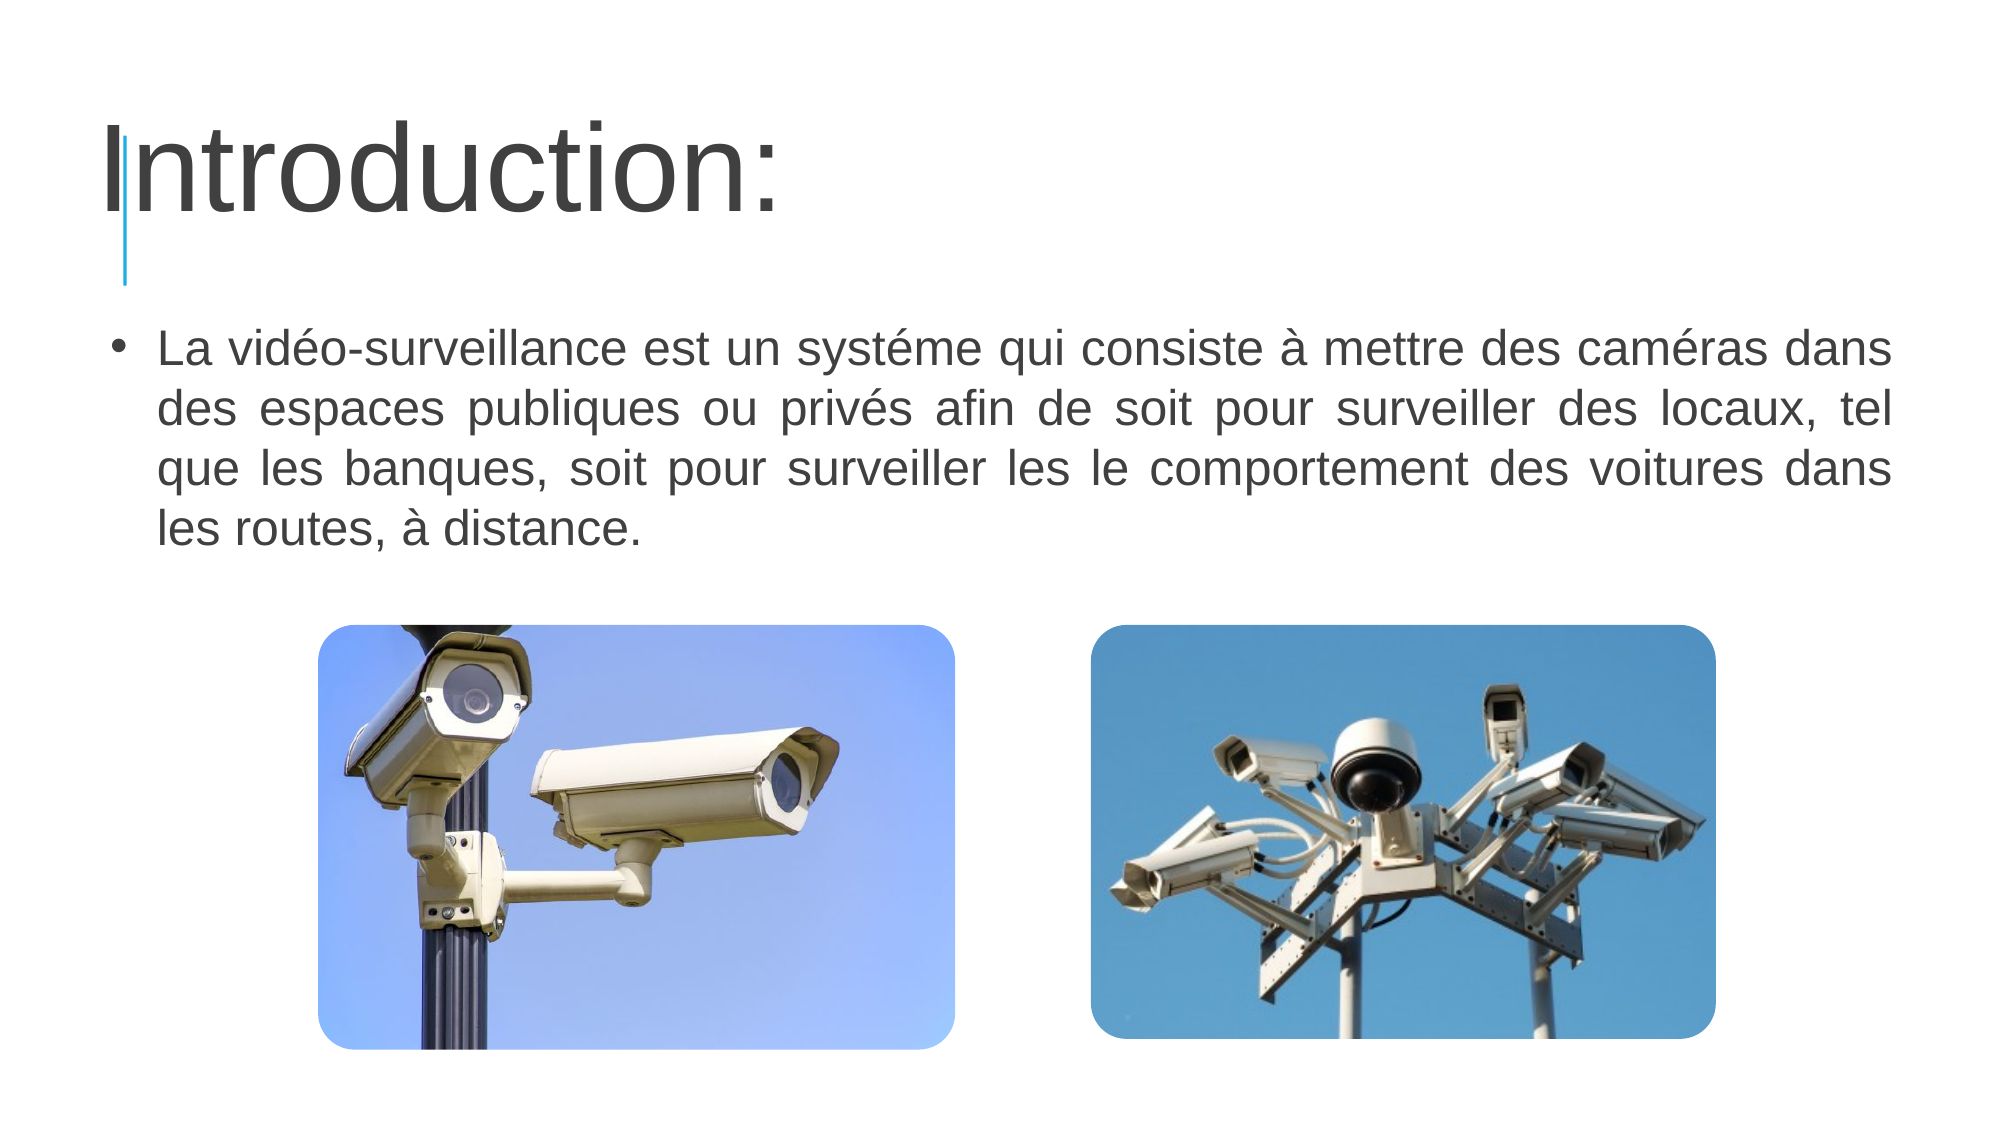

Introduction:
La vidéo-surveillance est un systéme qui consiste à mettre des caméras dans des espaces publiques ou privés afin de soit pour surveiller des locaux, tel que les banques, soit pour surveiller les le comportement des voitures dans les routes, à distance.